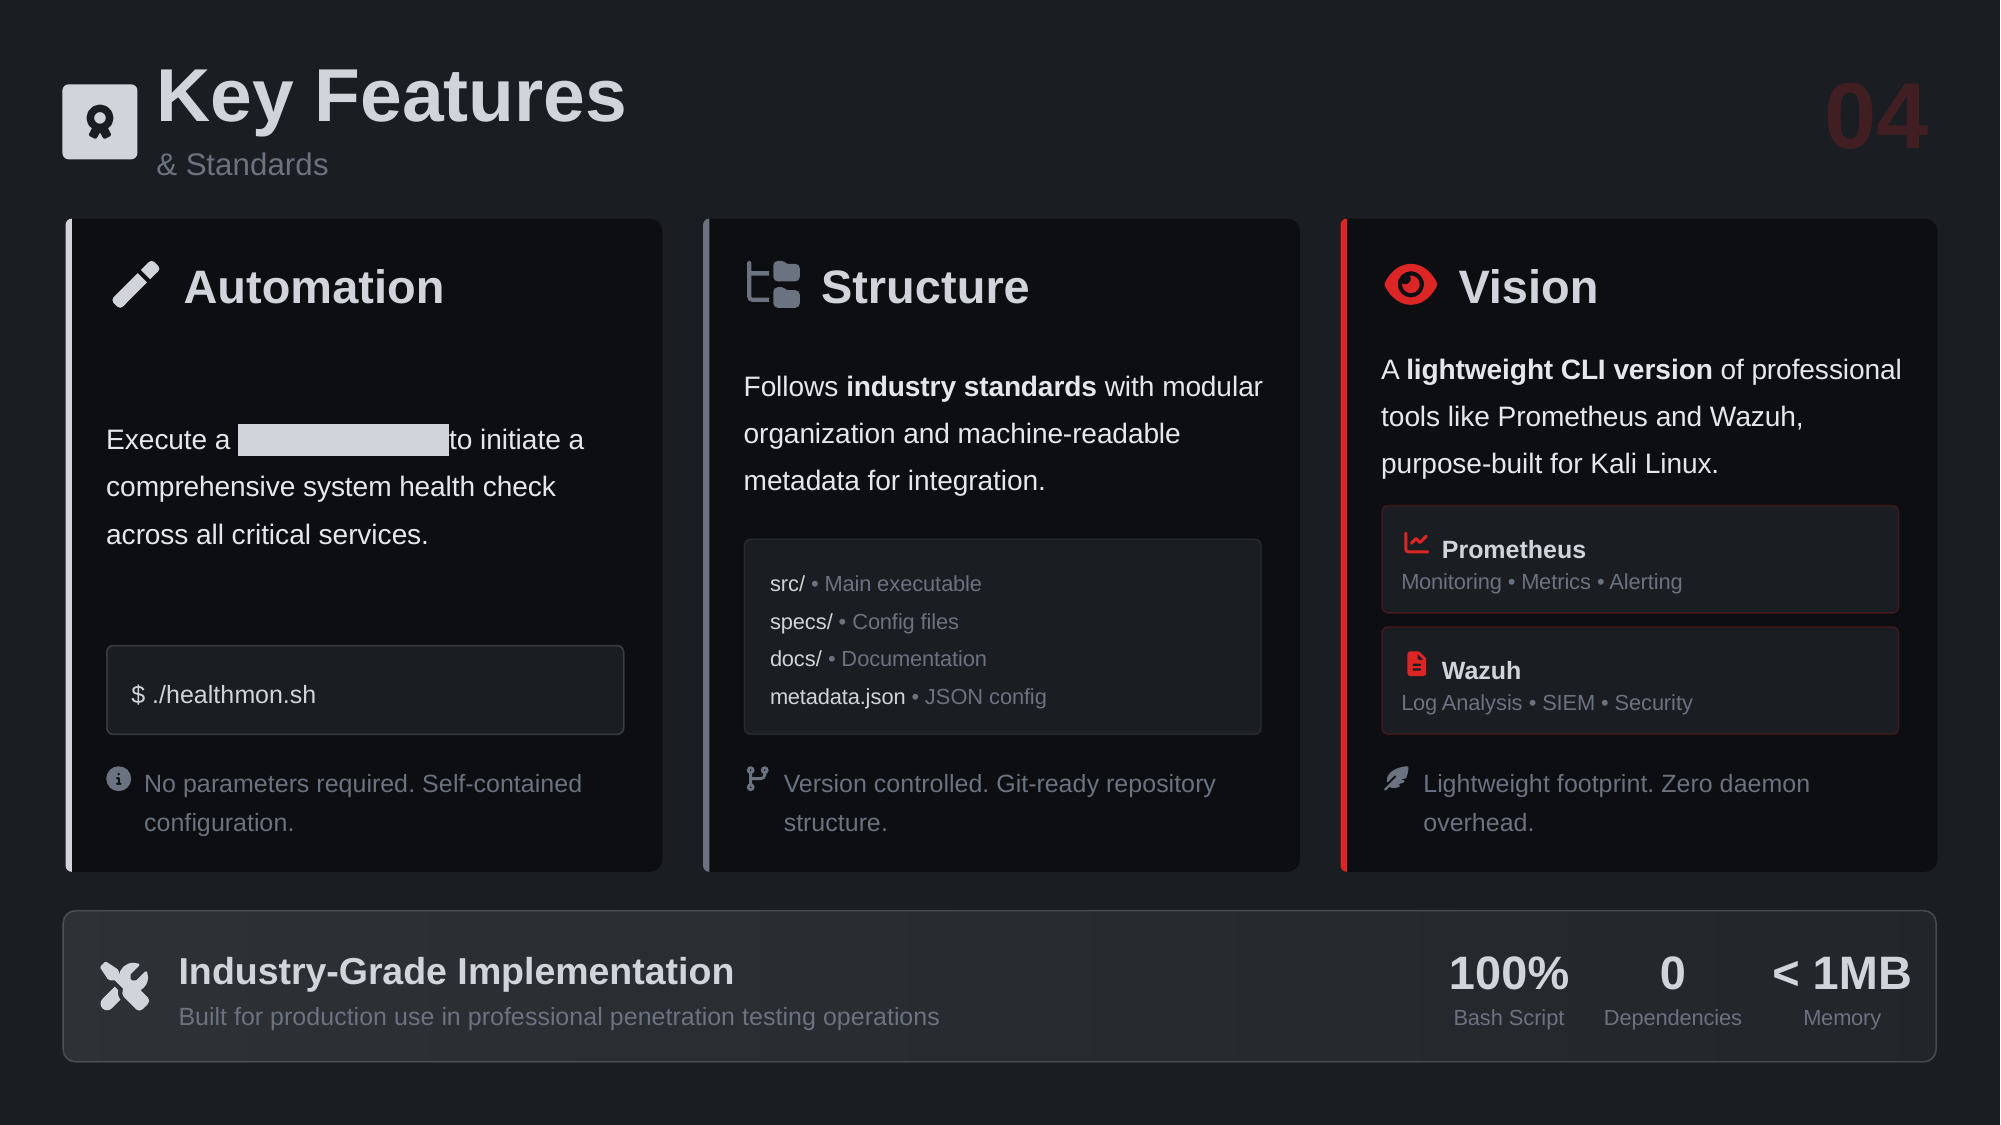

Key Features
04

& Standards

Automation
Structure
Vision

Execute a single command to initiate a comprehensive system health check across all critical services.
Follows industry standards with modular organization and machine-readable metadata for integration.
A lightweight CLI version of professional tools like Prometheus and Wazuh, purpose-built for Kali Linux.

Prometheus

Monitoring • Metrics • Alerting
src/ • Main executable
specs/ • Config files

docs/ • Documentation
$ ./healthmon.sh

Wazuh

metadata.json • JSON config
Log Analysis • SIEM • Security
No parameters required. Self-contained configuration.
Version controlled. Git-ready repository structure.
Lightweight footprint. Zero daemon overhead.

Industry-Grade Implementation
100%
0
< 1MB

Built for production use in professional penetration testing operations
Bash Script
Dependencies
Memory